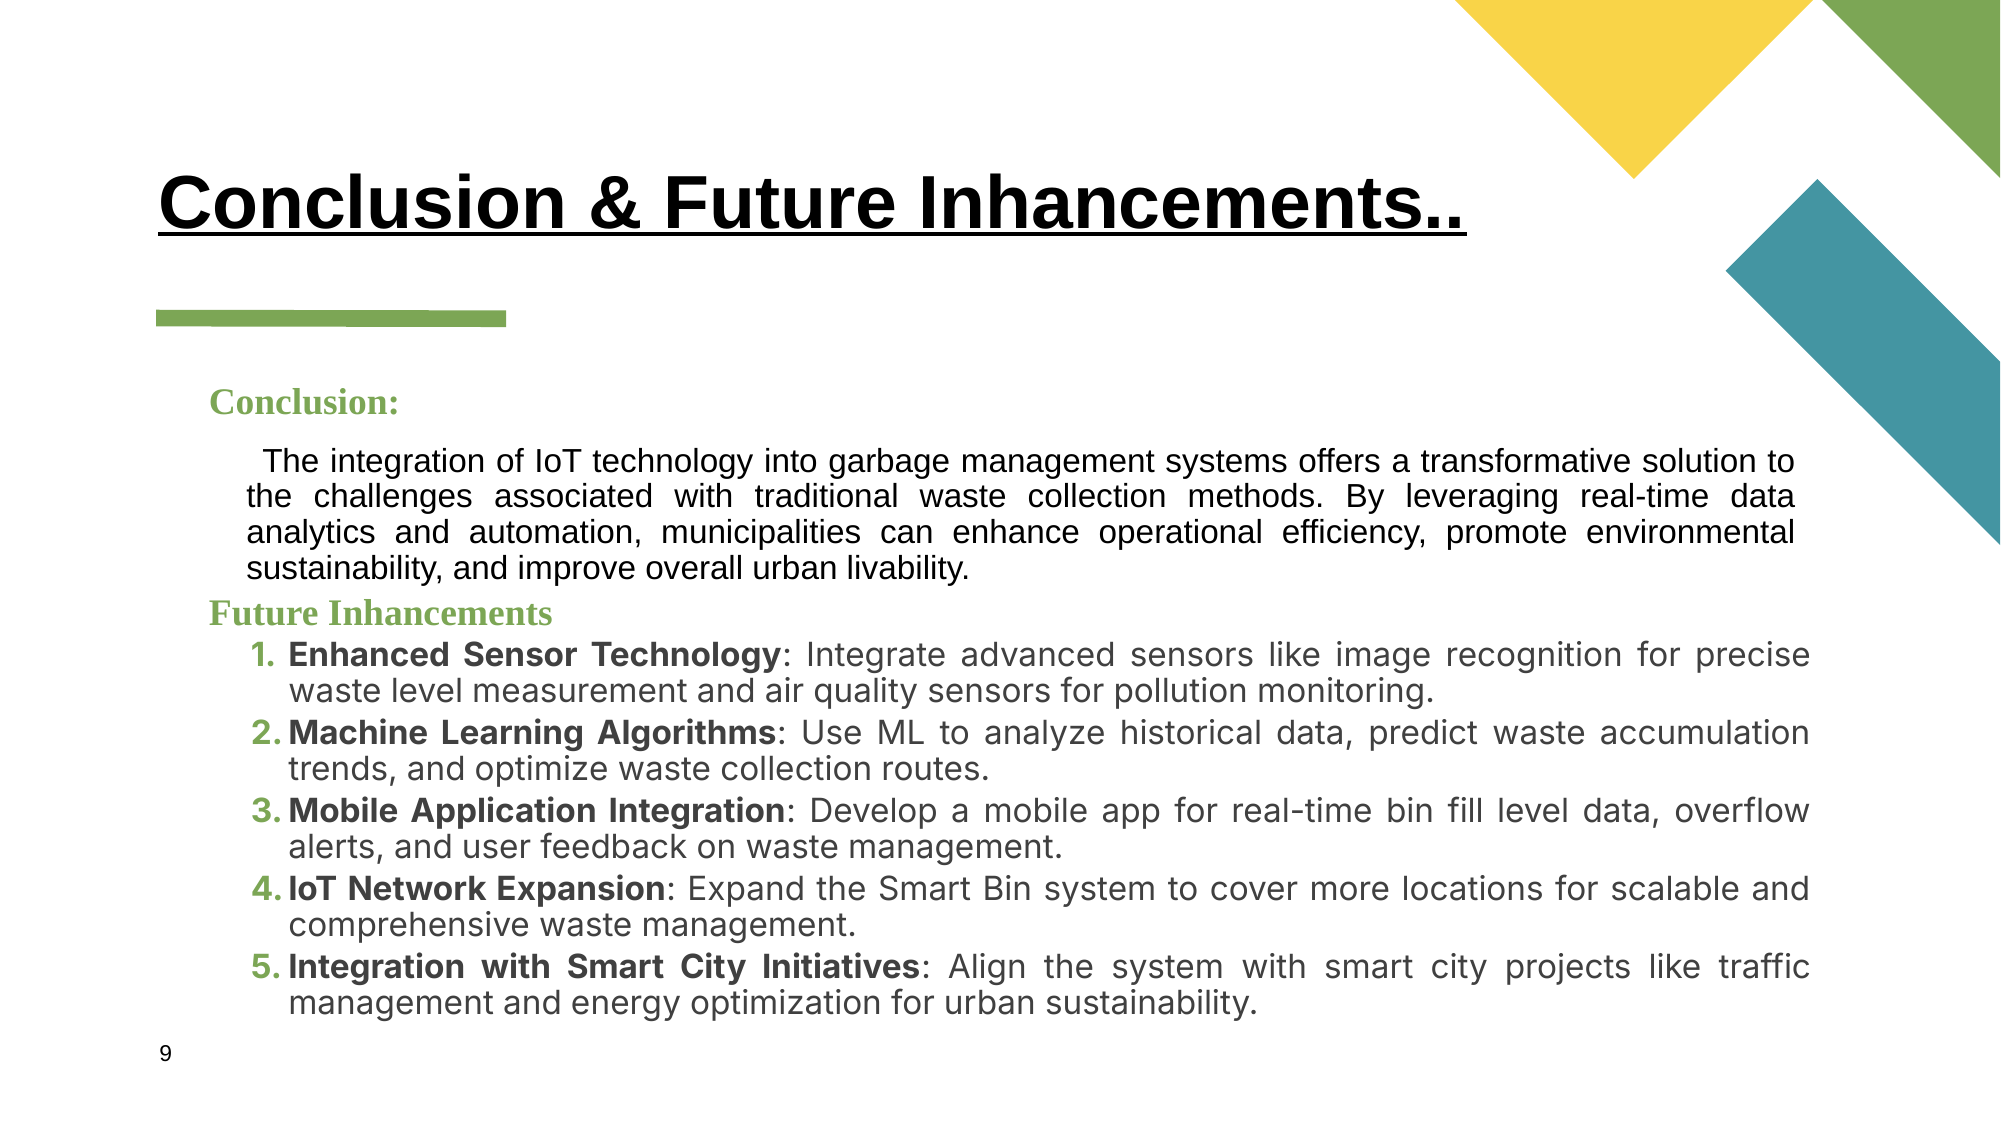

# Conclusion & Future Inhancements..
Conclusion:
     The integration of IoT technology into garbage management systems offers a transformative solution to the challenges associated with traditional waste collection methods. By leveraging real-time data analytics and automation, municipalities can enhance operational efficiency, promote environmental sustainability, and improve overall urban livability.

Future Inhancements
Enhanced Sensor Technology: Integrate advanced sensors like image recognition for precise waste level measurement and air quality sensors for pollution monitoring.
Machine Learning Algorithms: Use ML to analyze historical data, predict waste accumulation trends, and optimize waste collection routes.
Mobile Application Integration: Develop a mobile app for real-time bin fill level data, overflow alerts, and user feedback on waste management.
IoT Network Expansion: Expand the Smart Bin system to cover more locations for scalable and comprehensive waste management.
Integration with Smart City Initiatives: Align the system with smart city projects like traffic management and energy optimization for urban sustainability.
9